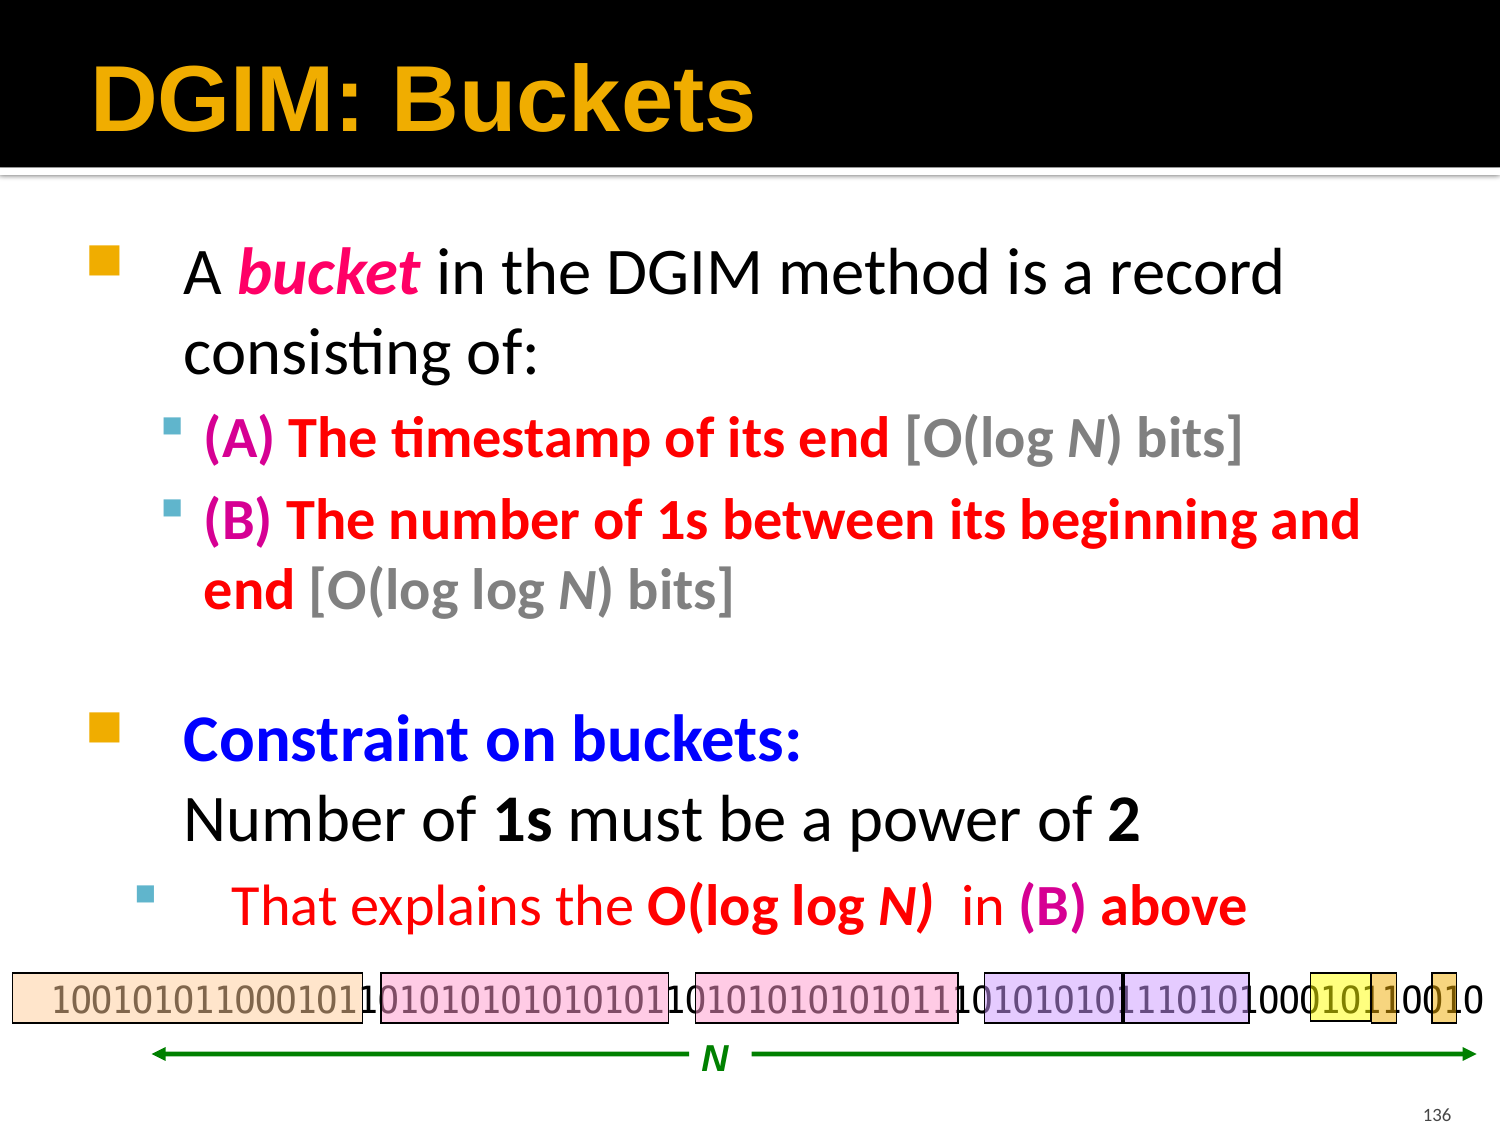

# DGIM: Buckets
A bucket in the DGIM method is a record consisting of:
(A) The timestamp of its end [O(log N) bits]
(B) The number of 1s between its beginning and end [O(log log N) bits]

Constraint on buckets:
Number of 1s must be a power of 2
That explains the O(log log N)  in (B) above
1001010110001011010101010101011010101010101110101010111010100010110010

N

136